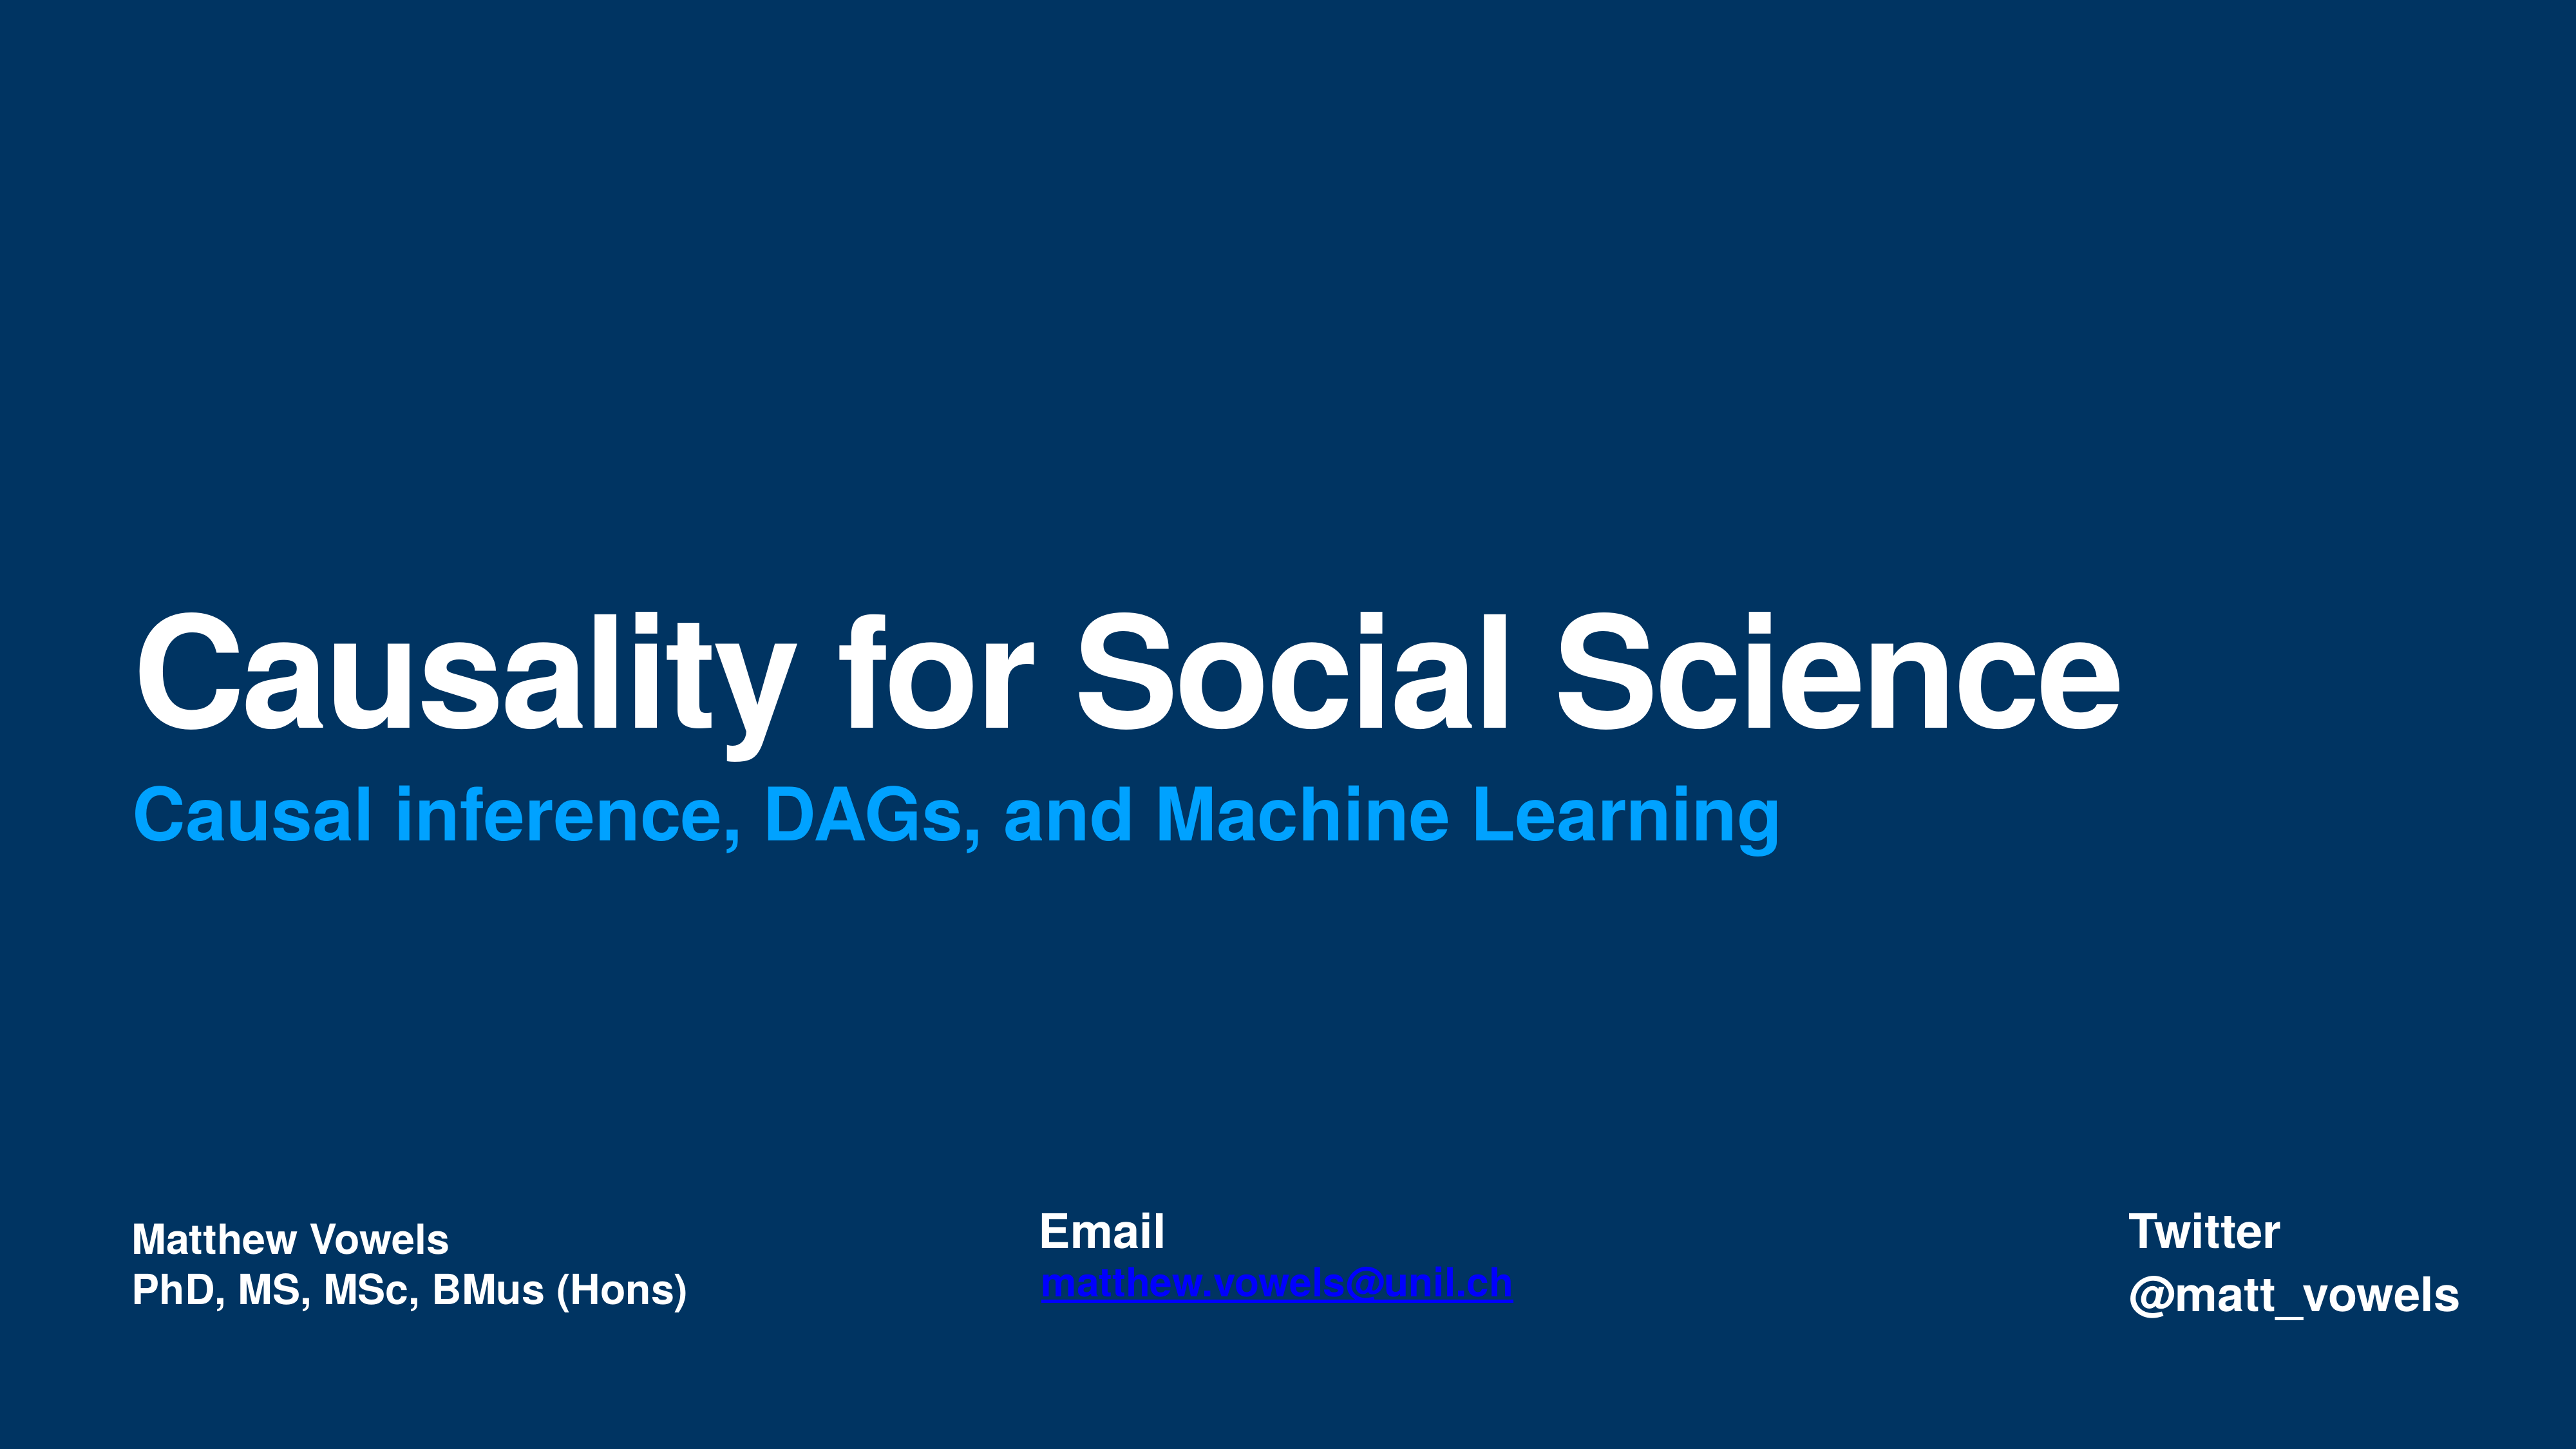

# Causality for Social Science
Causal inference, DAGs, and Machine Learning
Email
Twitter
Matthew Vowels
PhD, MS, MSc, BMus (Hons)
matthew.vowels@unil.ch
@matt_vowels